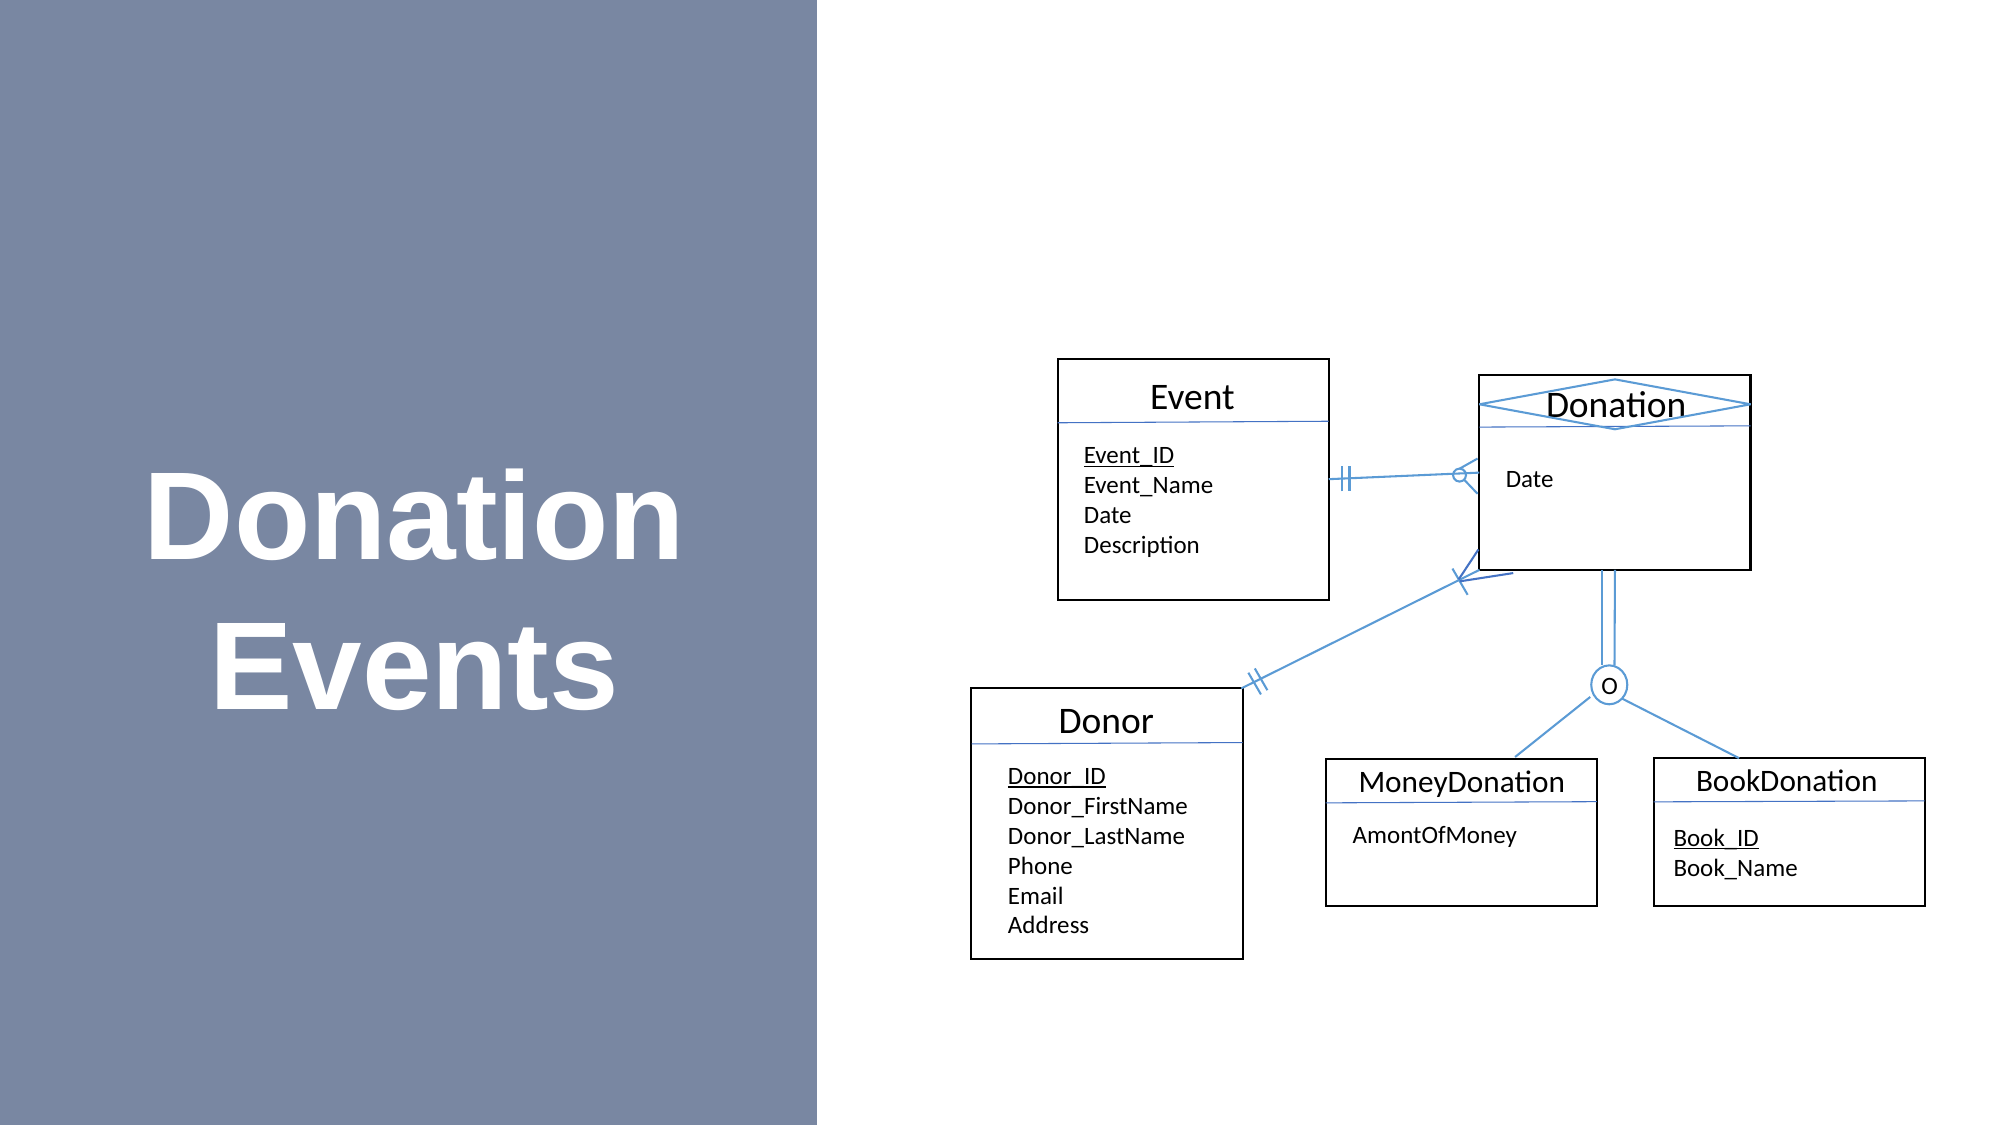

Event
Event_ID
Event_Name
Date
Description
Donation

Donation
Events
Date

O

Donor
Donor_ID
Donor_FirstName
Donor_LastName
Phone
Email
Address

BookDonation
MoneyDonation

AmontOfMoney

Book_ID
Book_Name